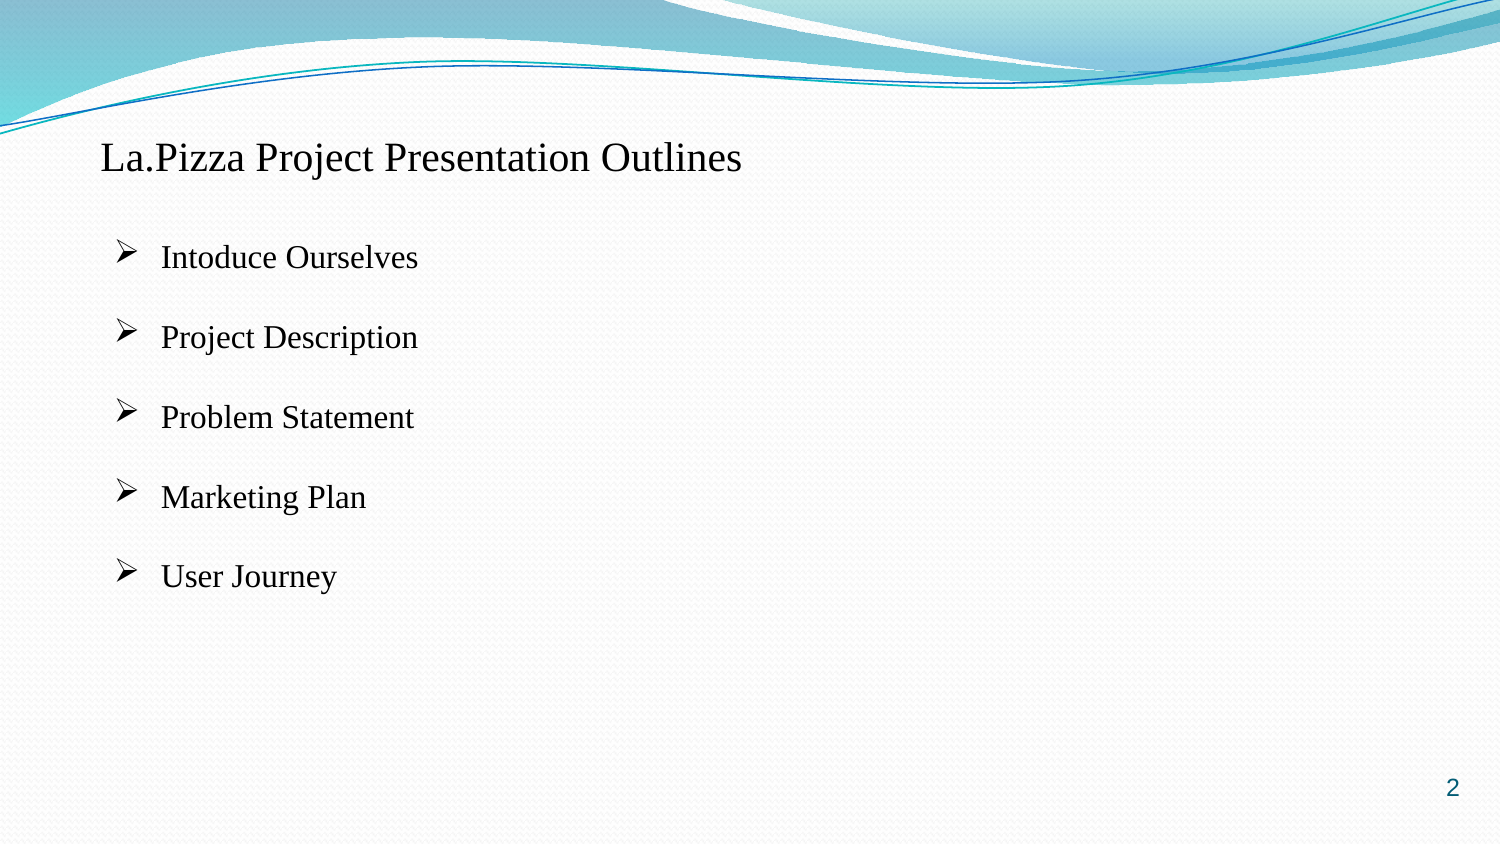

La.Pizza Project Presentation Outlines
Intoduce Ourselves

Project Description

Problem Statement

Marketing Plan

User Journey

2